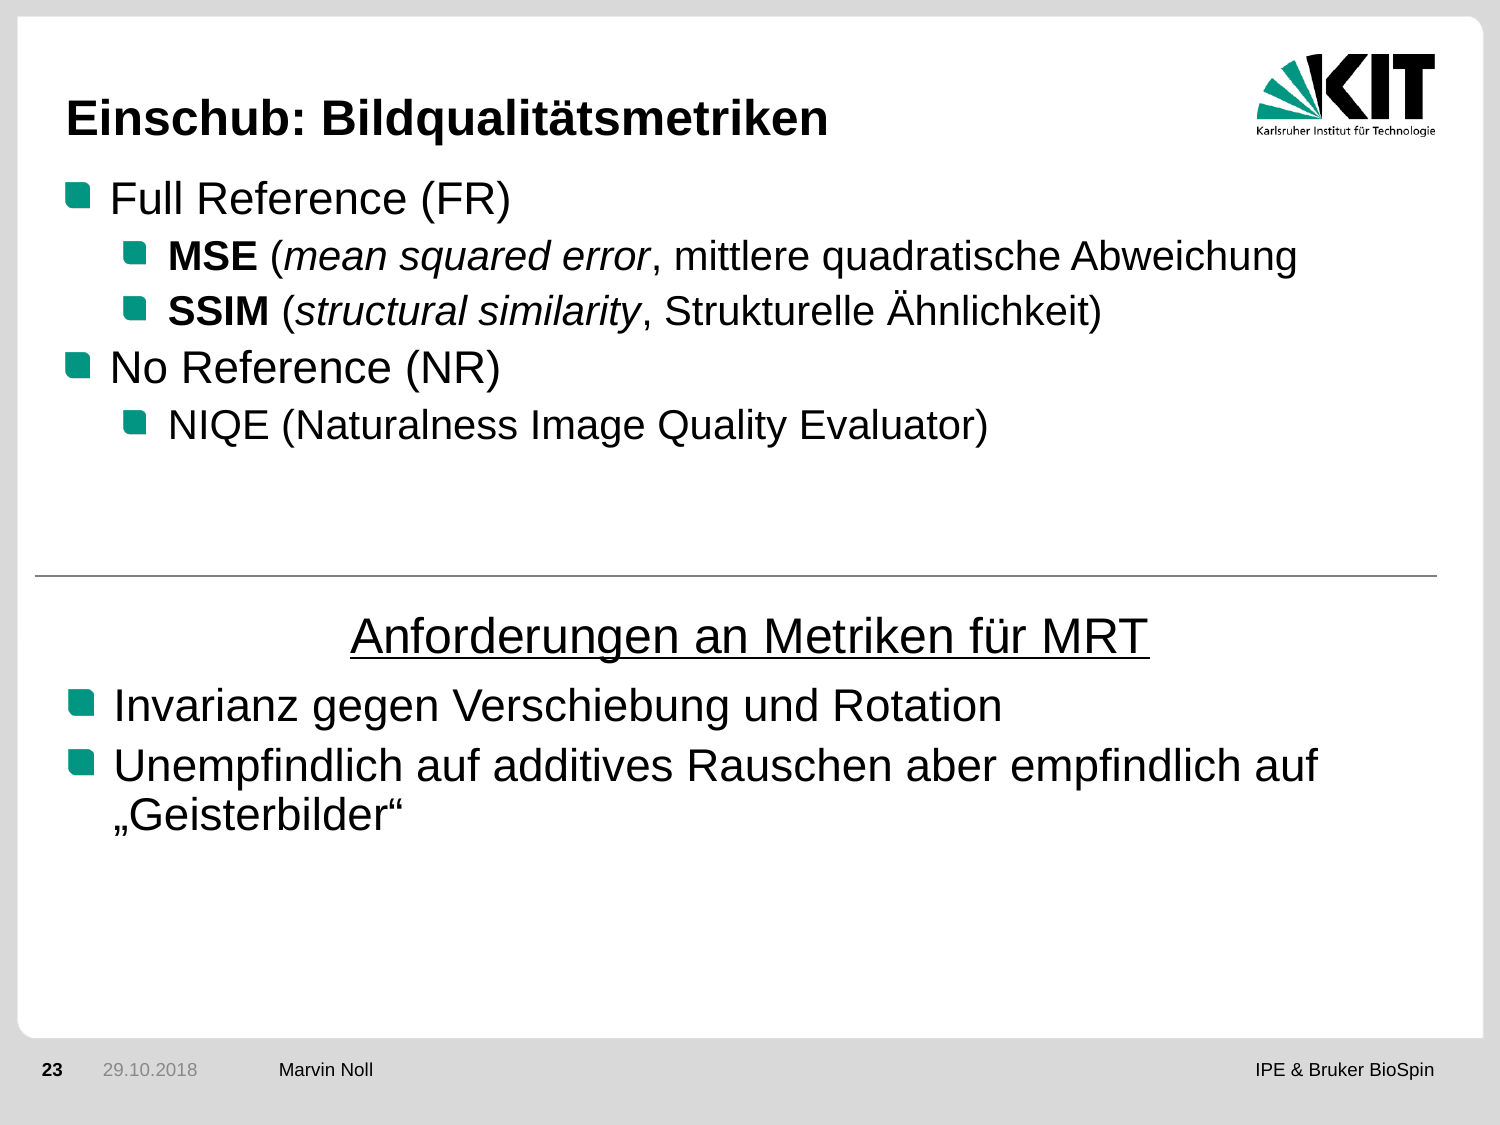

# Einschub: Bildqualitätsmetriken
Full Reference (FR)
MSE (mean squared error, mittlere quadratische Abweichung
SSIM (structural similarity, Strukturelle Ähnlichkeit)
No Reference (NR)
NIQE (Naturalness Image Quality Evaluator)

Anforderungen an Metriken für MRT
Invarianz gegen Verschiebung und Rotation
Unempfindlich auf additives Rauschen aber empfindlich auf „Geisterbilder“

23
29.10.2018